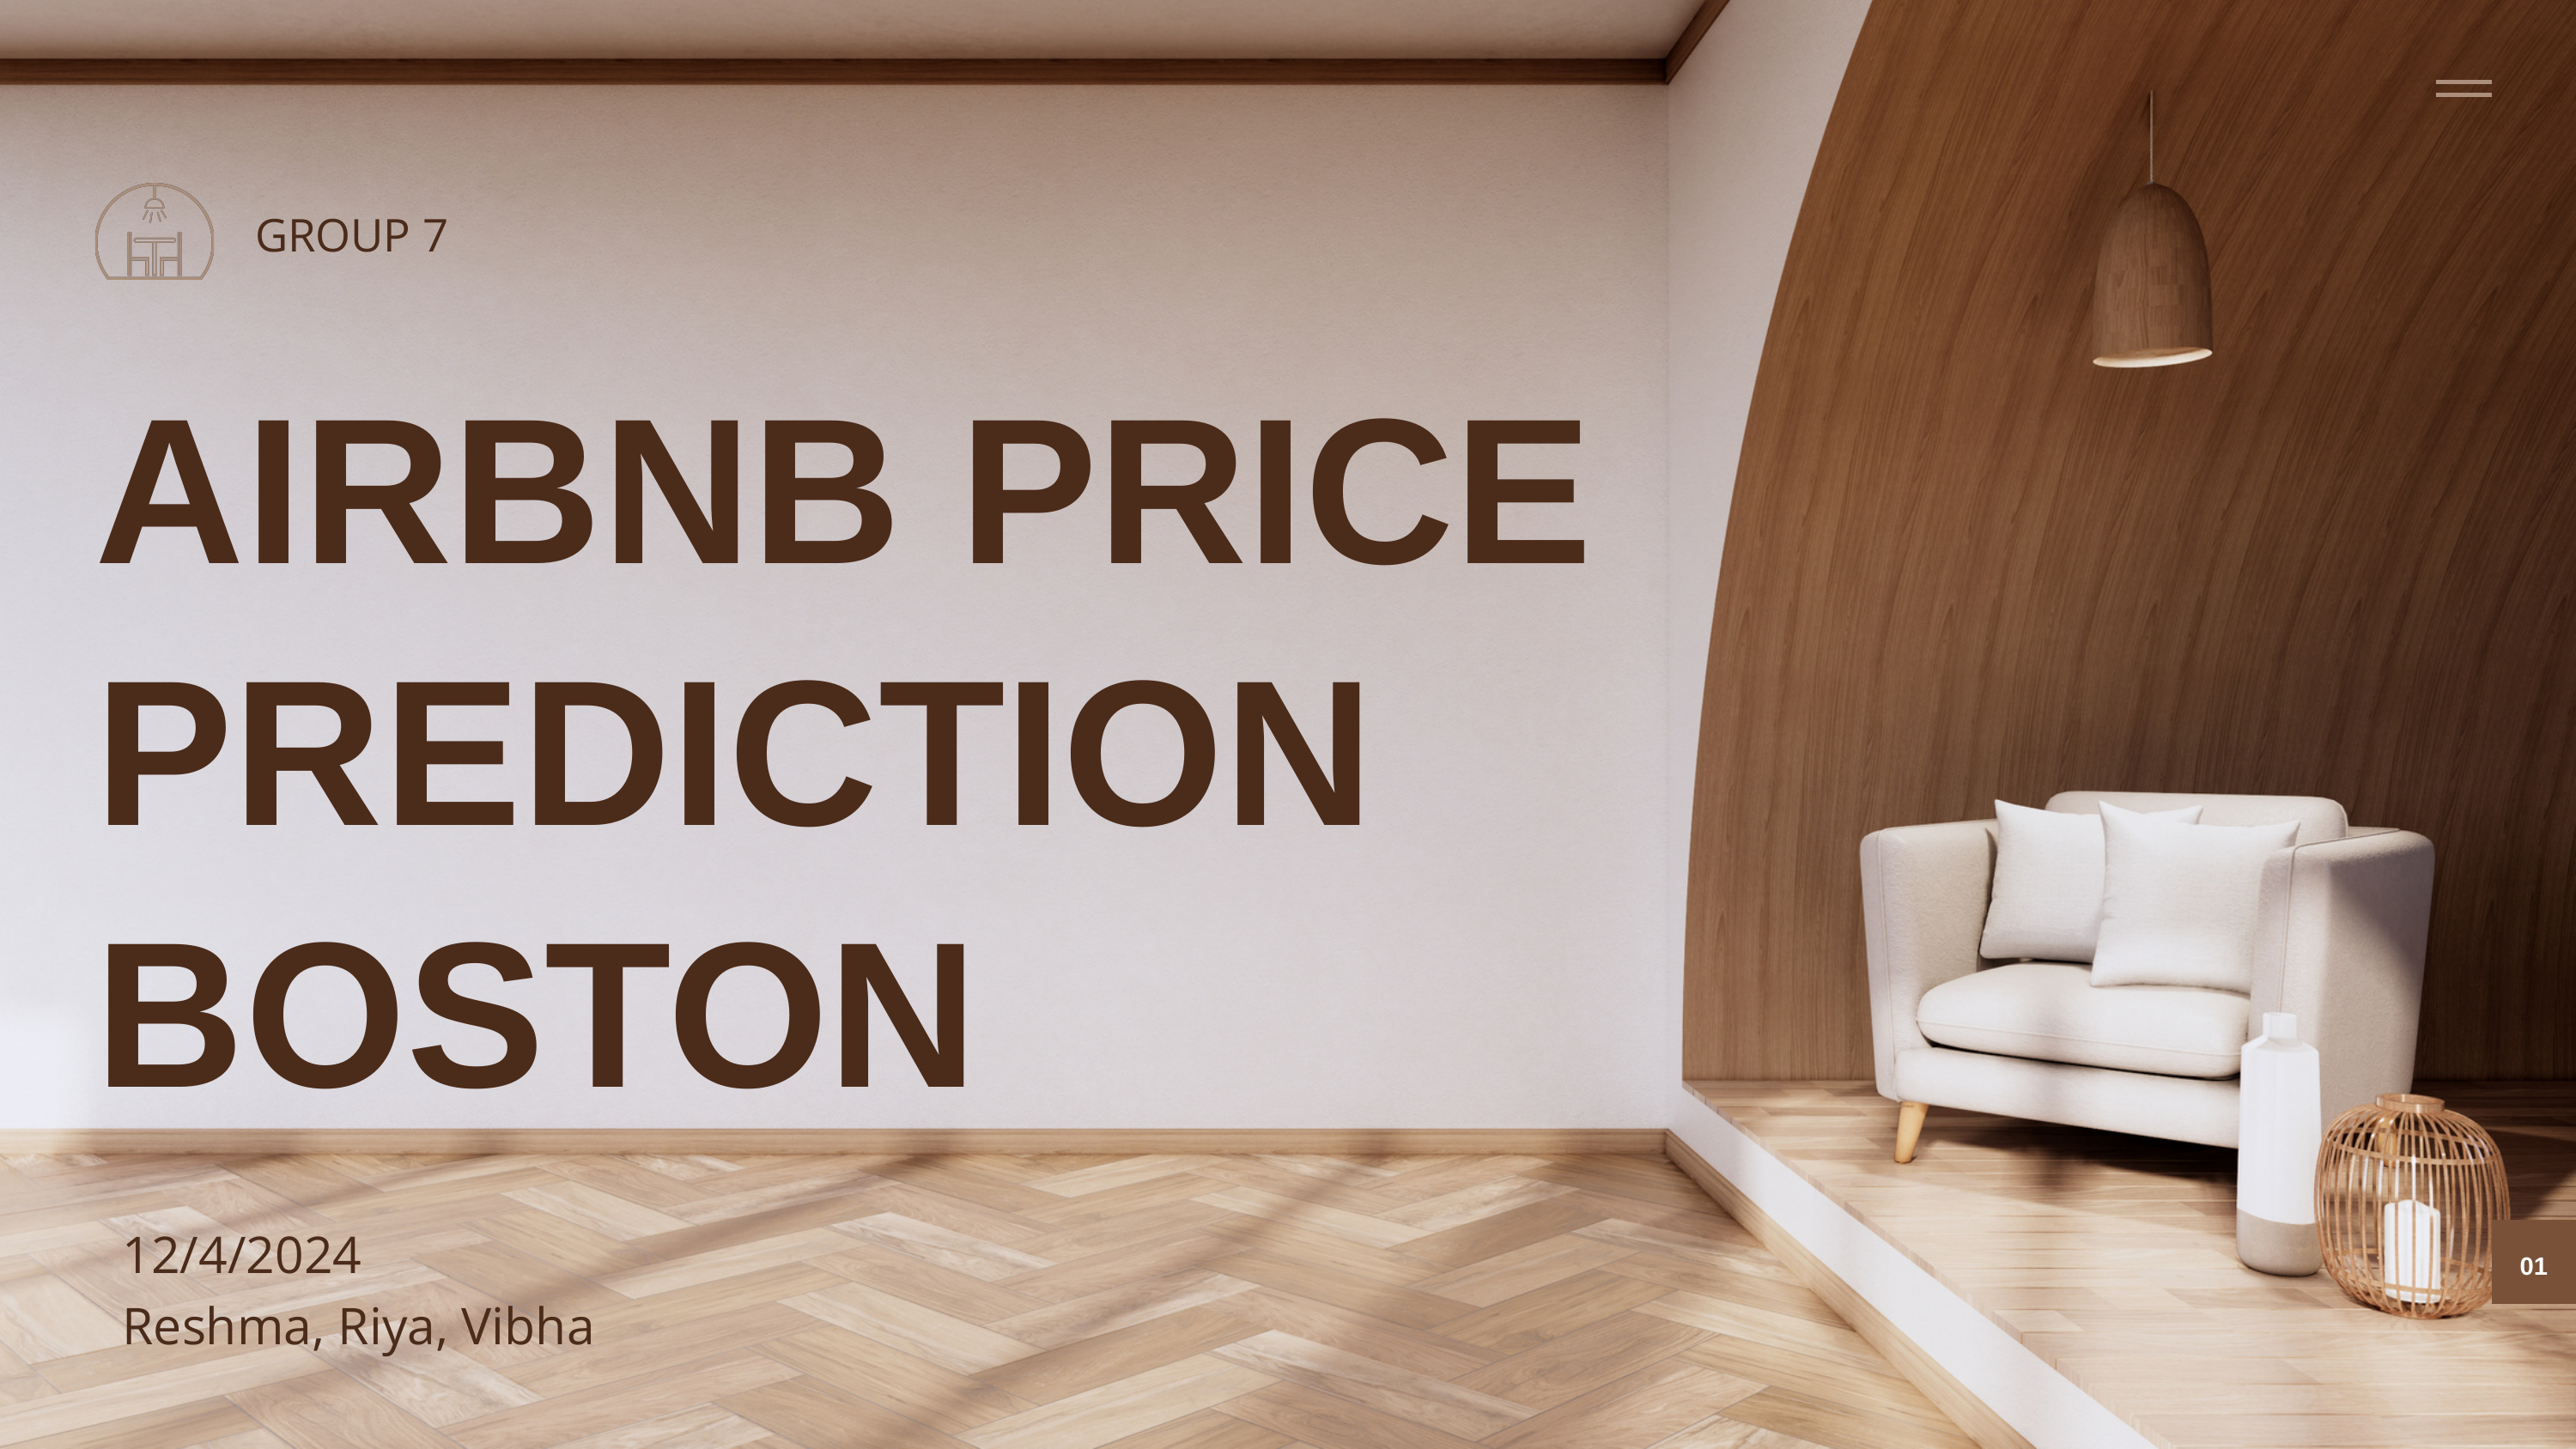

GROUP 7
AIRBNB PRICE PREDICTION
BOSTON
12/4/2024
Reshma, Riya, Vibha

01